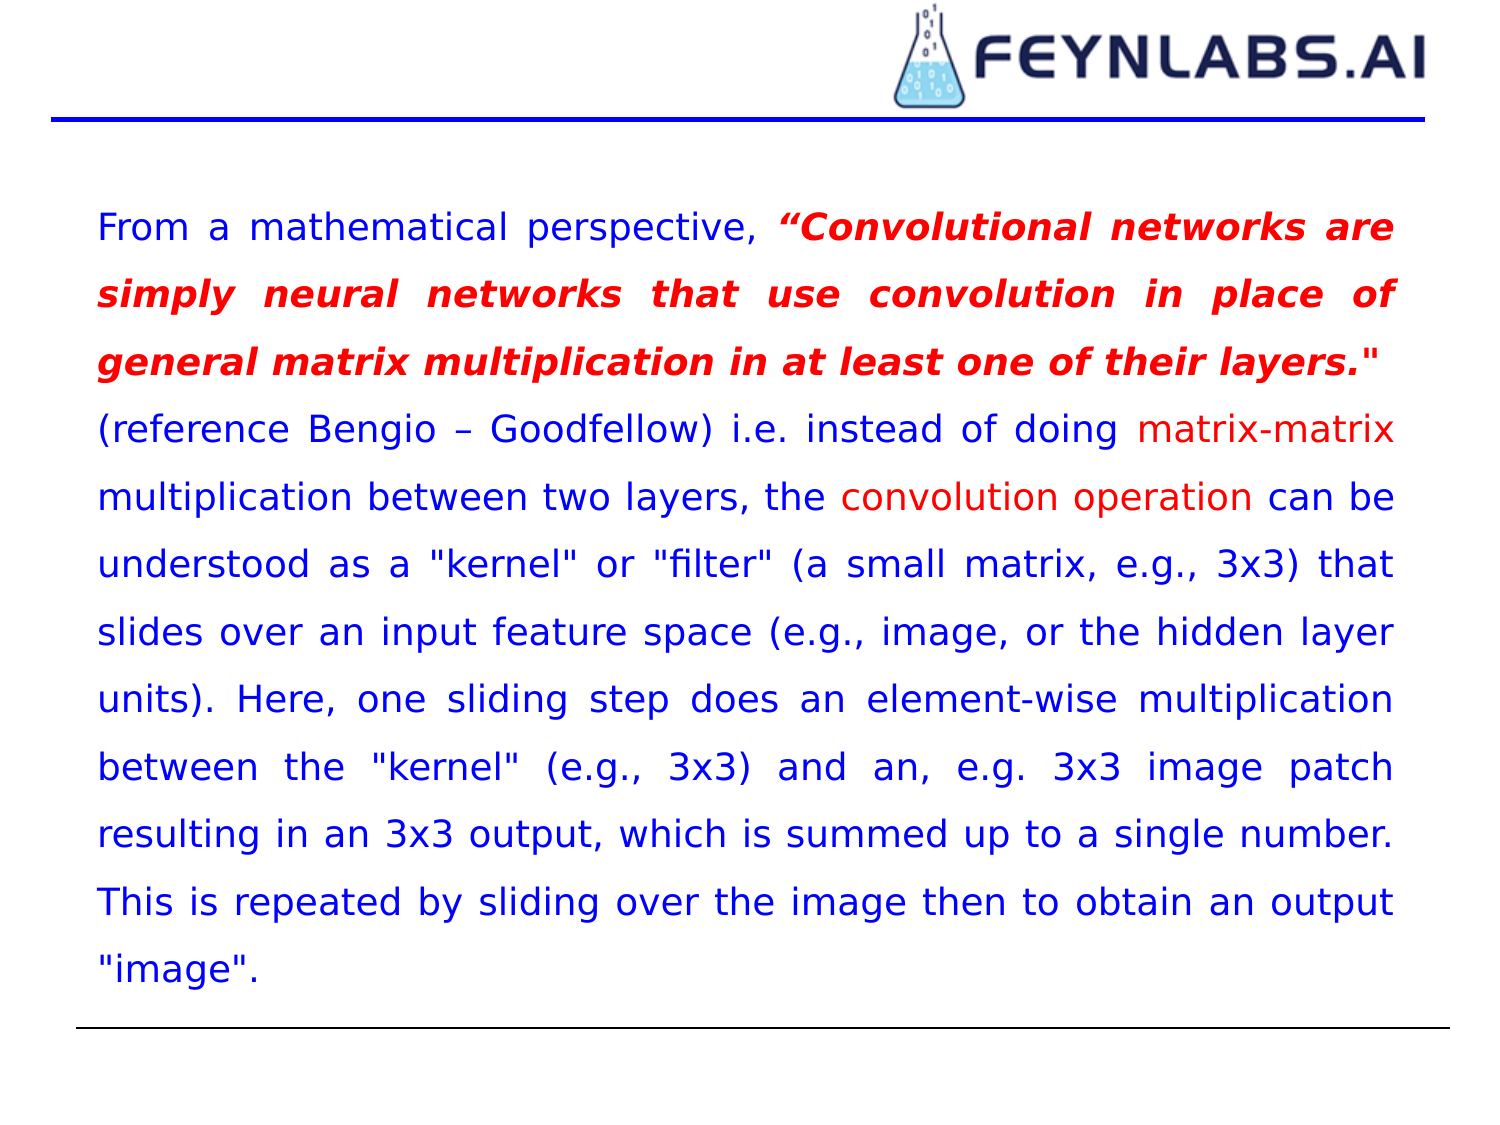

From a mathematical perspective, “Convolutional networks are simply neural networks that use convolution in place of general matrix multiplication in at least one of their layers."  (reference Bengio – Goodfellow) i.e. instead of doing matrix-matrix multiplication between two layers, the convolution operation can be understood as a "kernel" or "filter" (a small matrix, e.g., 3x3) that slides over an input feature space (e.g., image, or the hidden layer units). Here, one sliding step does an element-wise multiplication between the "kernel" (e.g., 3x3) and an, e.g. 3x3 image patch resulting in an 3x3 output, which is summed up to a single number. This is repeated by sliding over the image then to obtain an output "image".